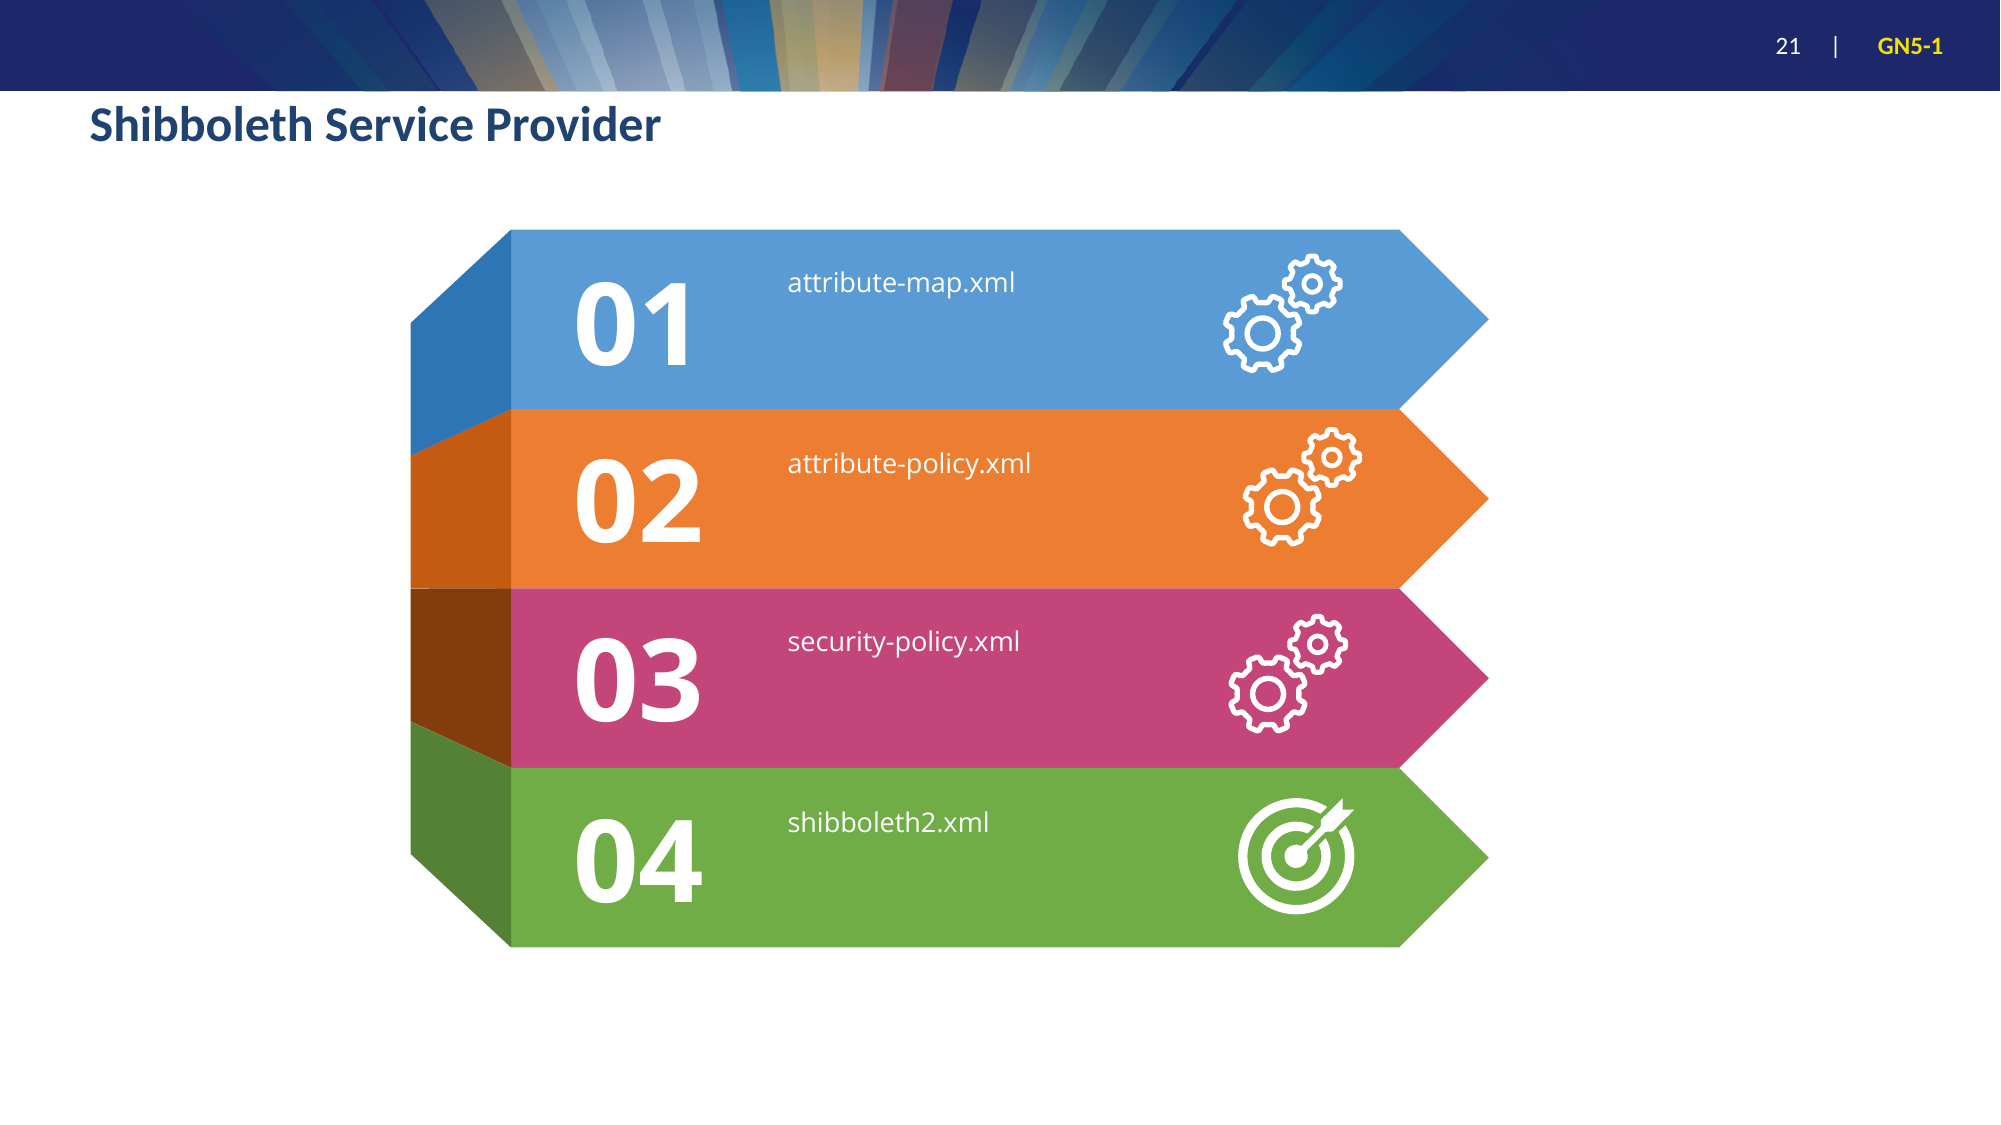

# Shibboleth Service Provider

01

attribute-map.xml

02

attribute-policy.xml

03

security-policy.xml

04

shibboleth2.xml
21